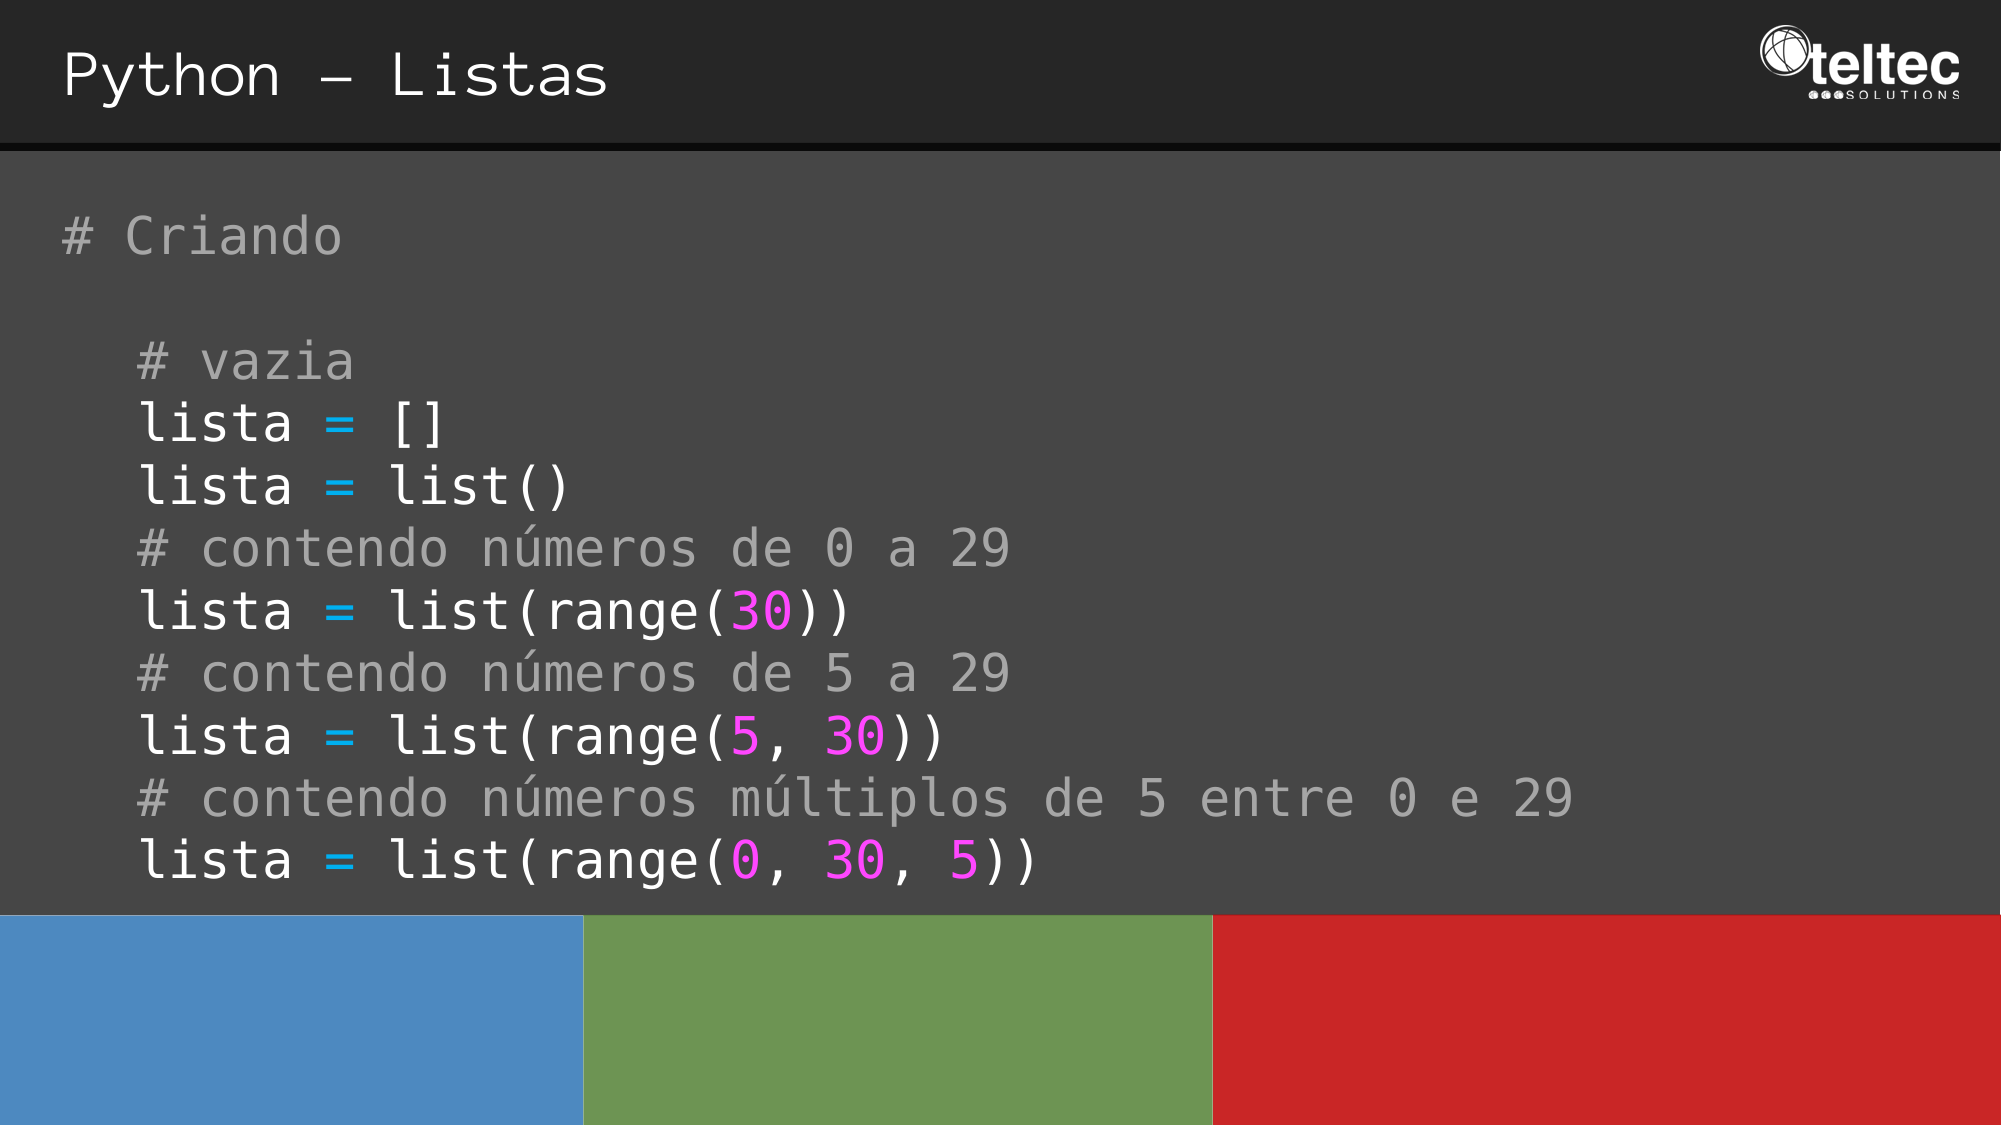

Python – Listas
# Criando

# vazia
lista = []
lista = list()
# contendo números de 0 a 29
lista = list(range(30))
# contendo números de 5 a 29
lista = list(range(5, 30))
# contendo números múltiplos de 5 entre 0 e 29
lista = list(range(0, 30, 5))